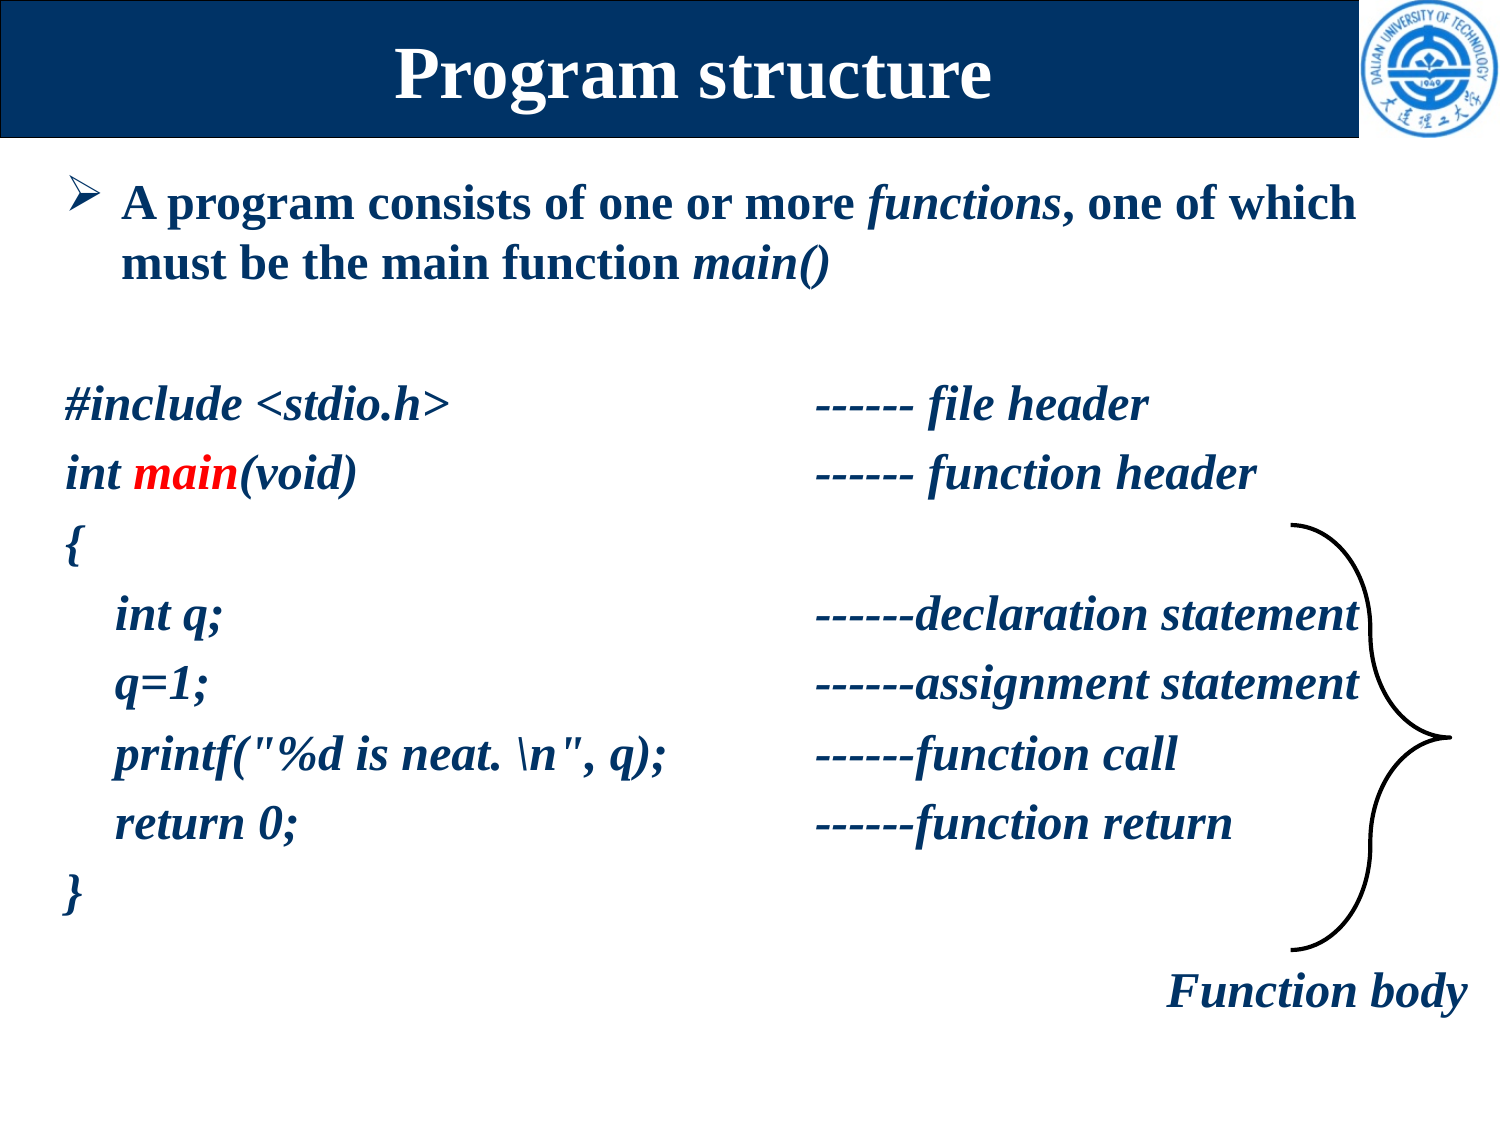

# Program structure
A program consists of one or more functions, one of which must be the main function main()

#include <stdio.h>			------ file header
int main(void)				------ function header
{
    int q;				------declaration statement
    q=1;					------assignment statement
    printf("%d is neat. \n", q);	------function call
    return 0;				------function return
}

Function body